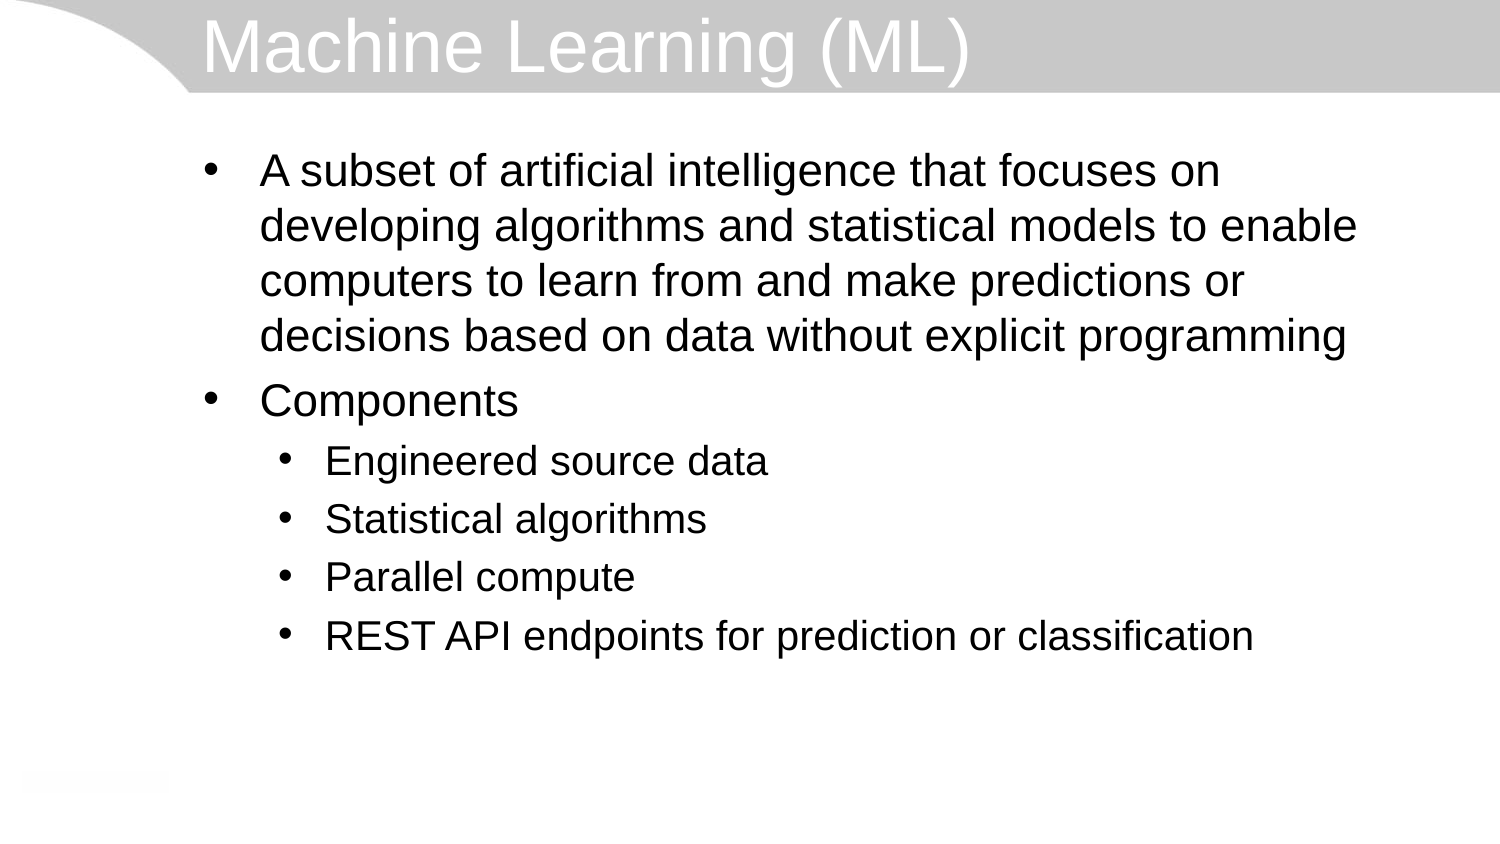

# Machine Learning (ML)
A subset of artificial intelligence that focuses on developing algorithms and statistical models to enable computers to learn from and make predictions or decisions based on data without explicit programming
Components
Engineered source data
Statistical algorithms
Parallel compute
REST API endpoints for prediction or classification